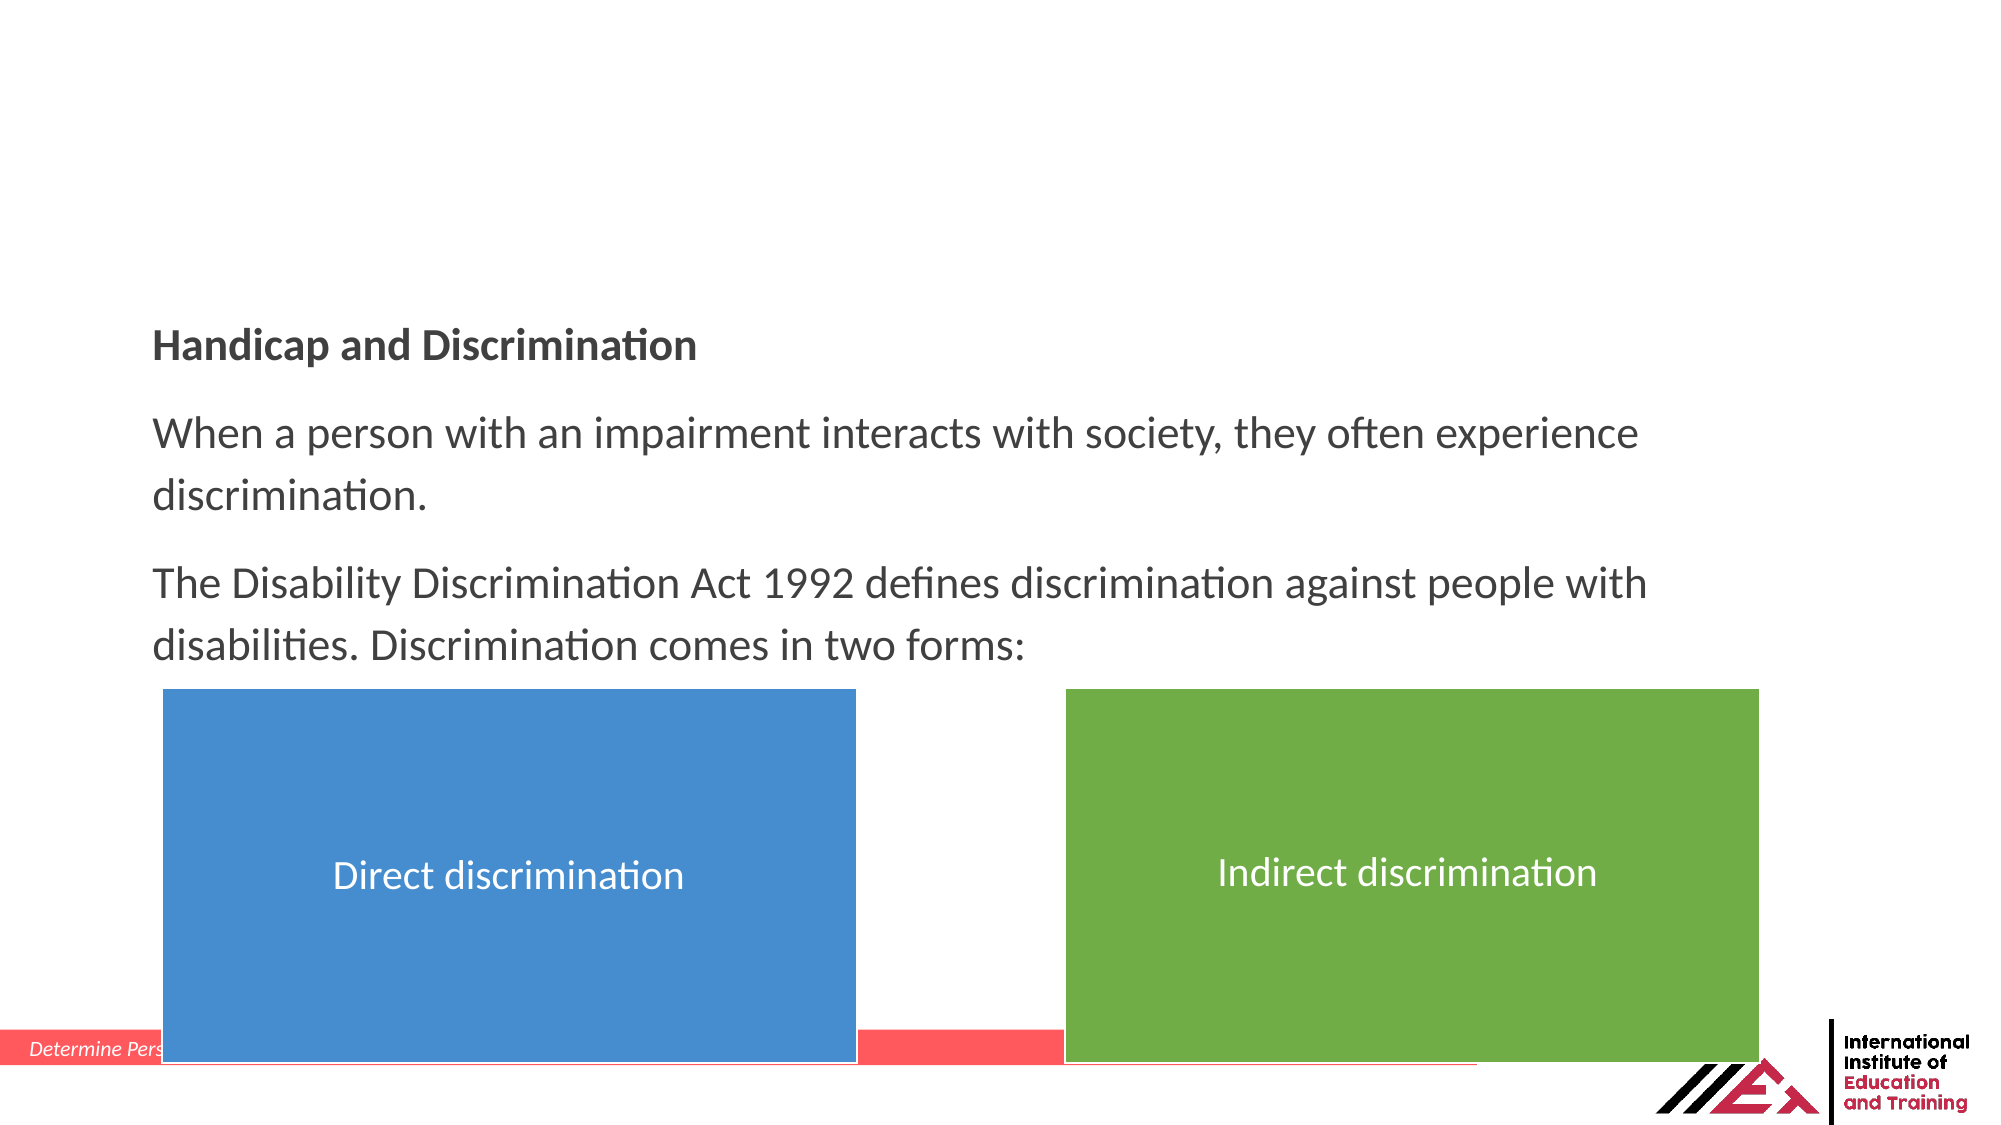

Handicap and Discrimination
When a person with an impairment interacts with society, they often experience discrimination.
The Disability Discrimination Act 1992 defines discrimination against people with disabilities. Discrimination comes in two forms:

Direct discrimination
Indirect discrimination
Determine Personal Support Requirements